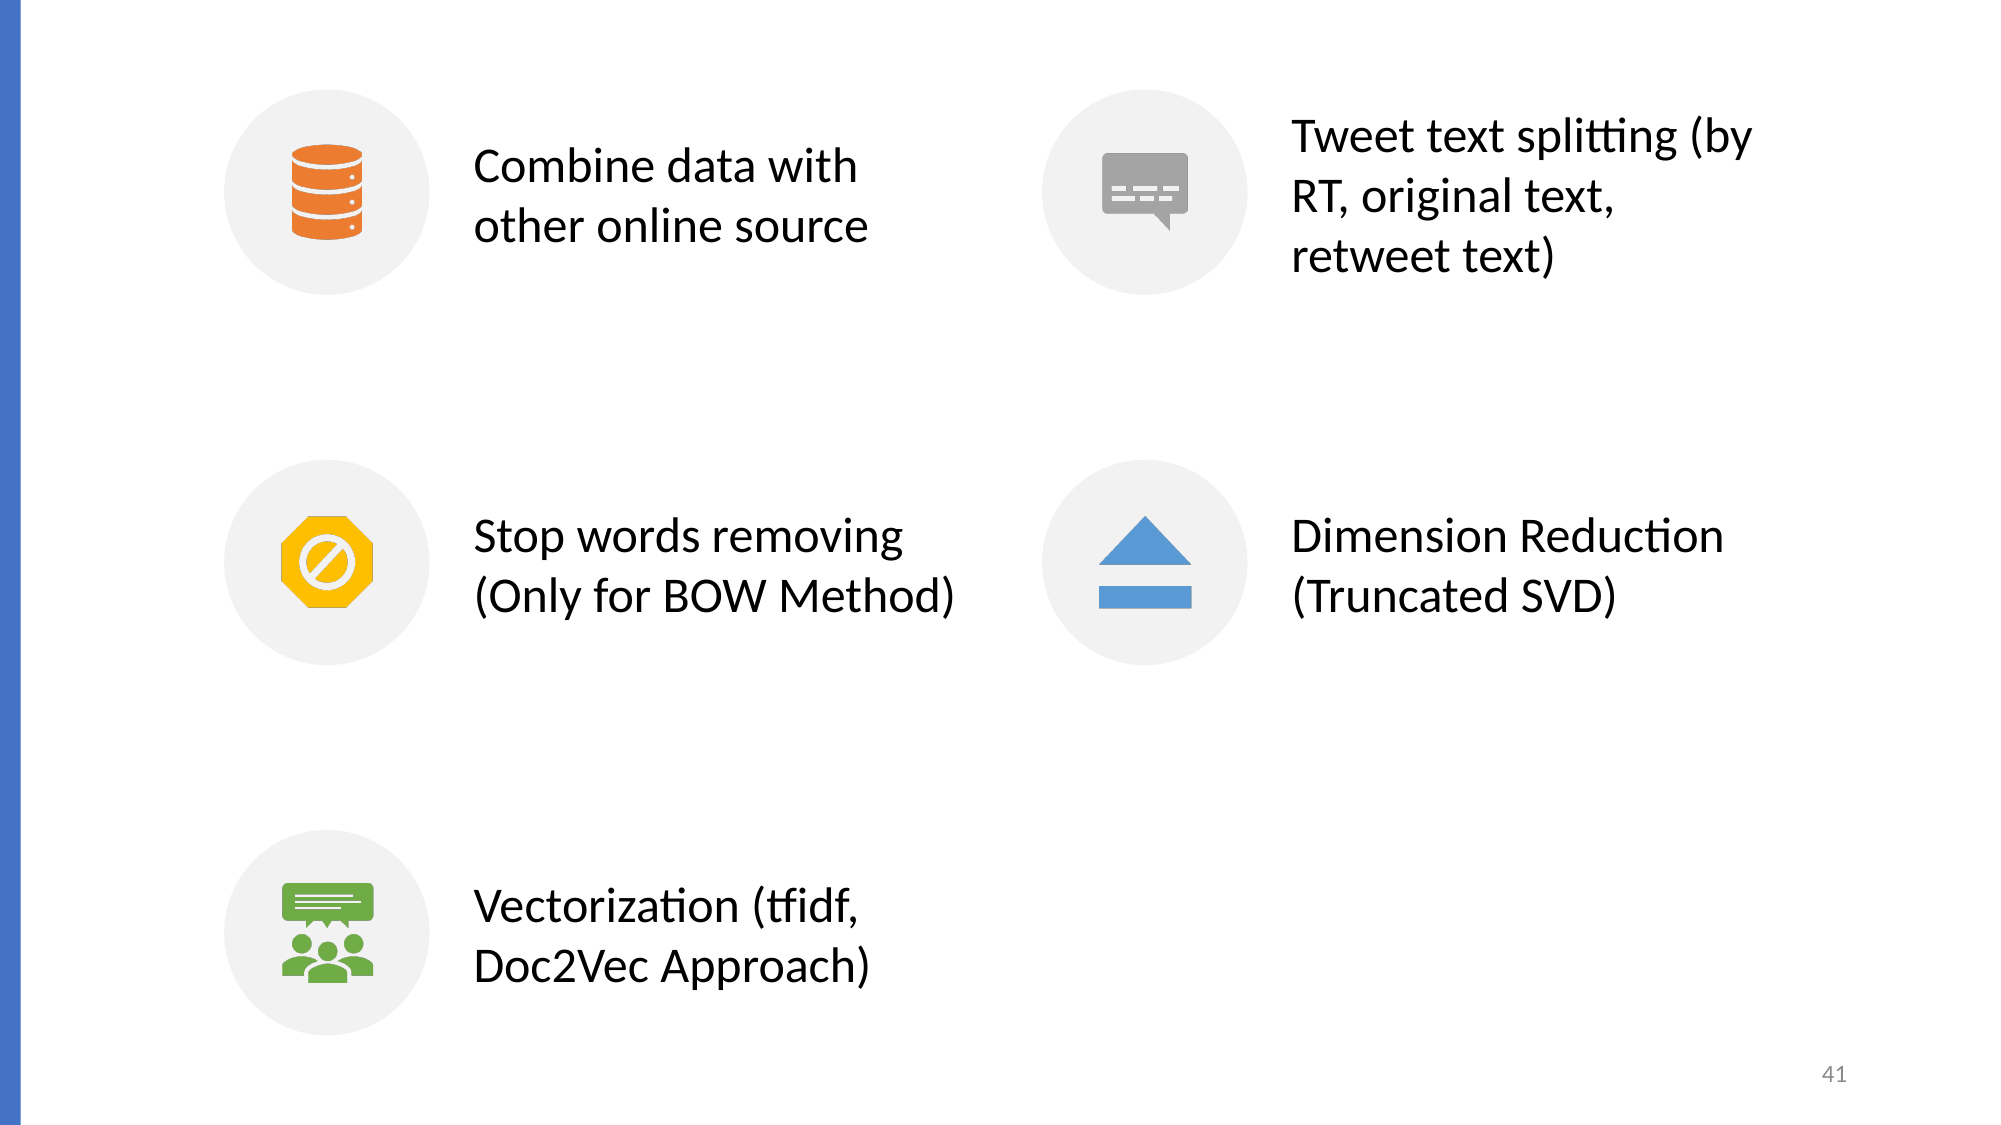

Combine data with other online source
Tweet text splitting (by RT, original text, retweet text)
Stop words removing (Only for BOW Method)
Dimension Reduction (Truncated SVD)
Vectorization (tfidf, Doc2Vec Approach)
41